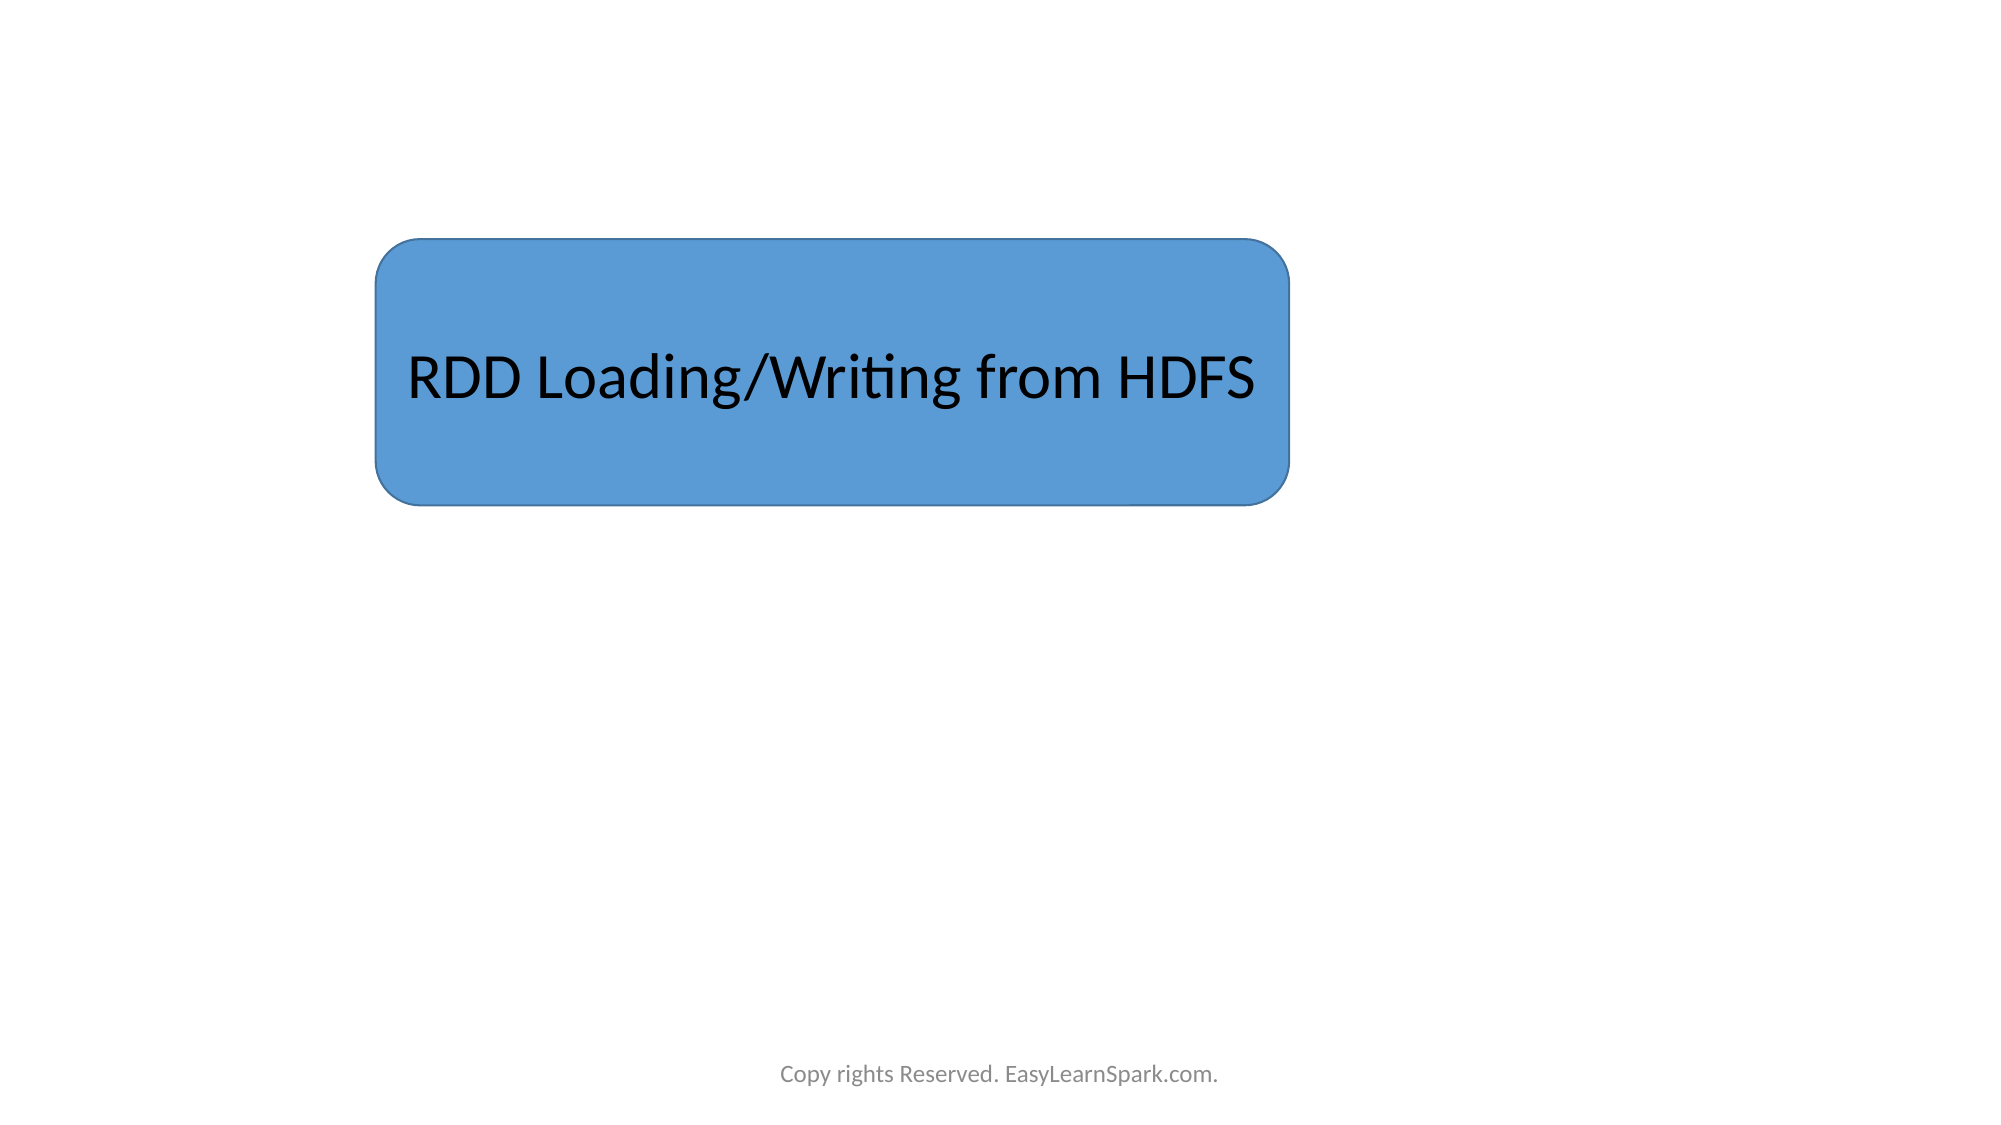

RDD Loading/Writing from HDFS
Copy rights Reserved. EasyLearnSpark.com.